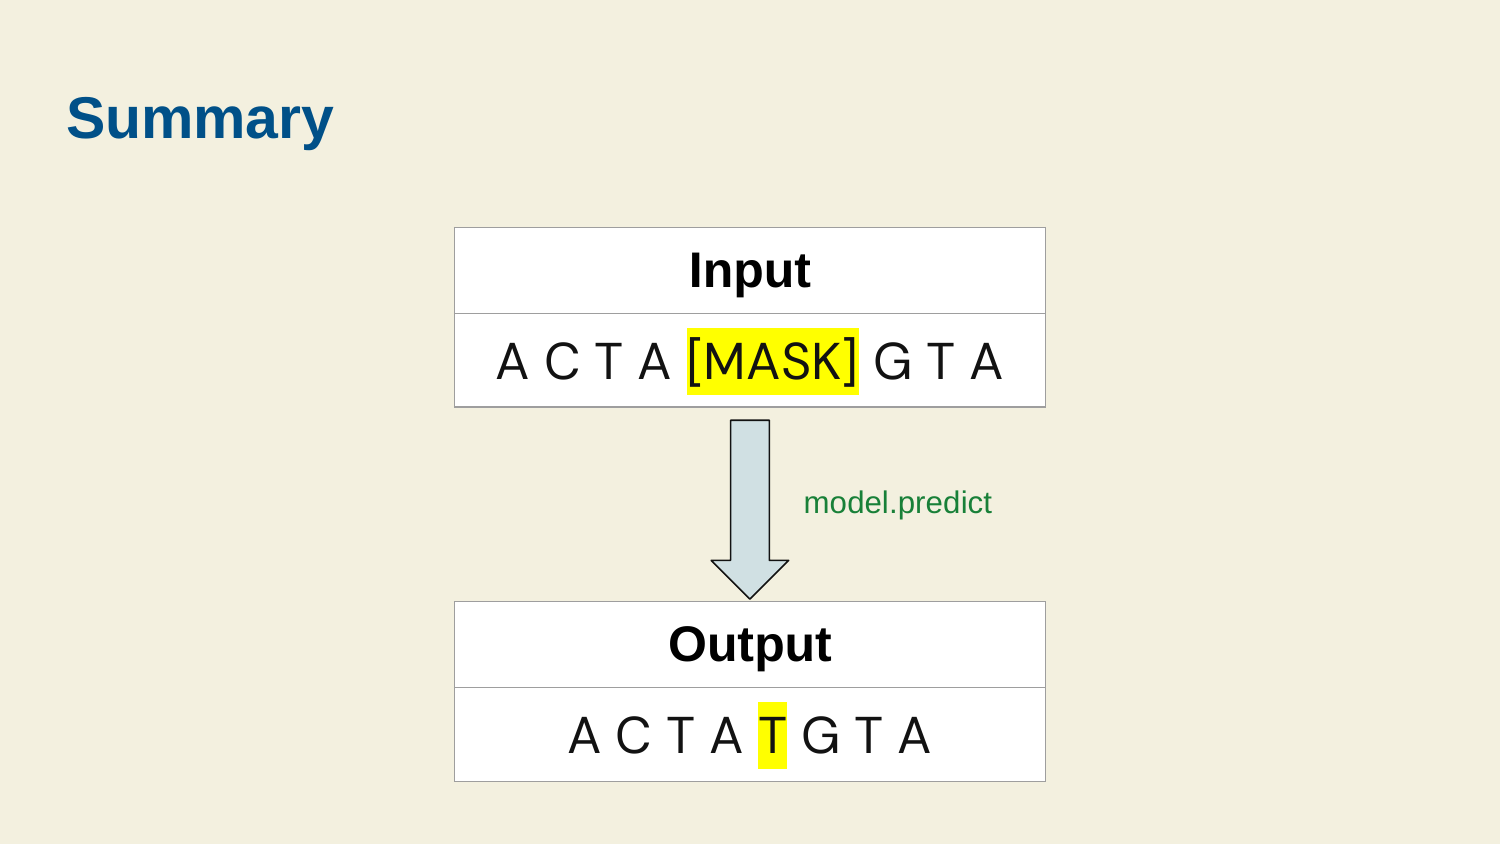

# Summary
| Input |
| --- |
| A C T A [MASK] G T A |

model.predict
| Output |
| --- |
| A C T A T G T A |